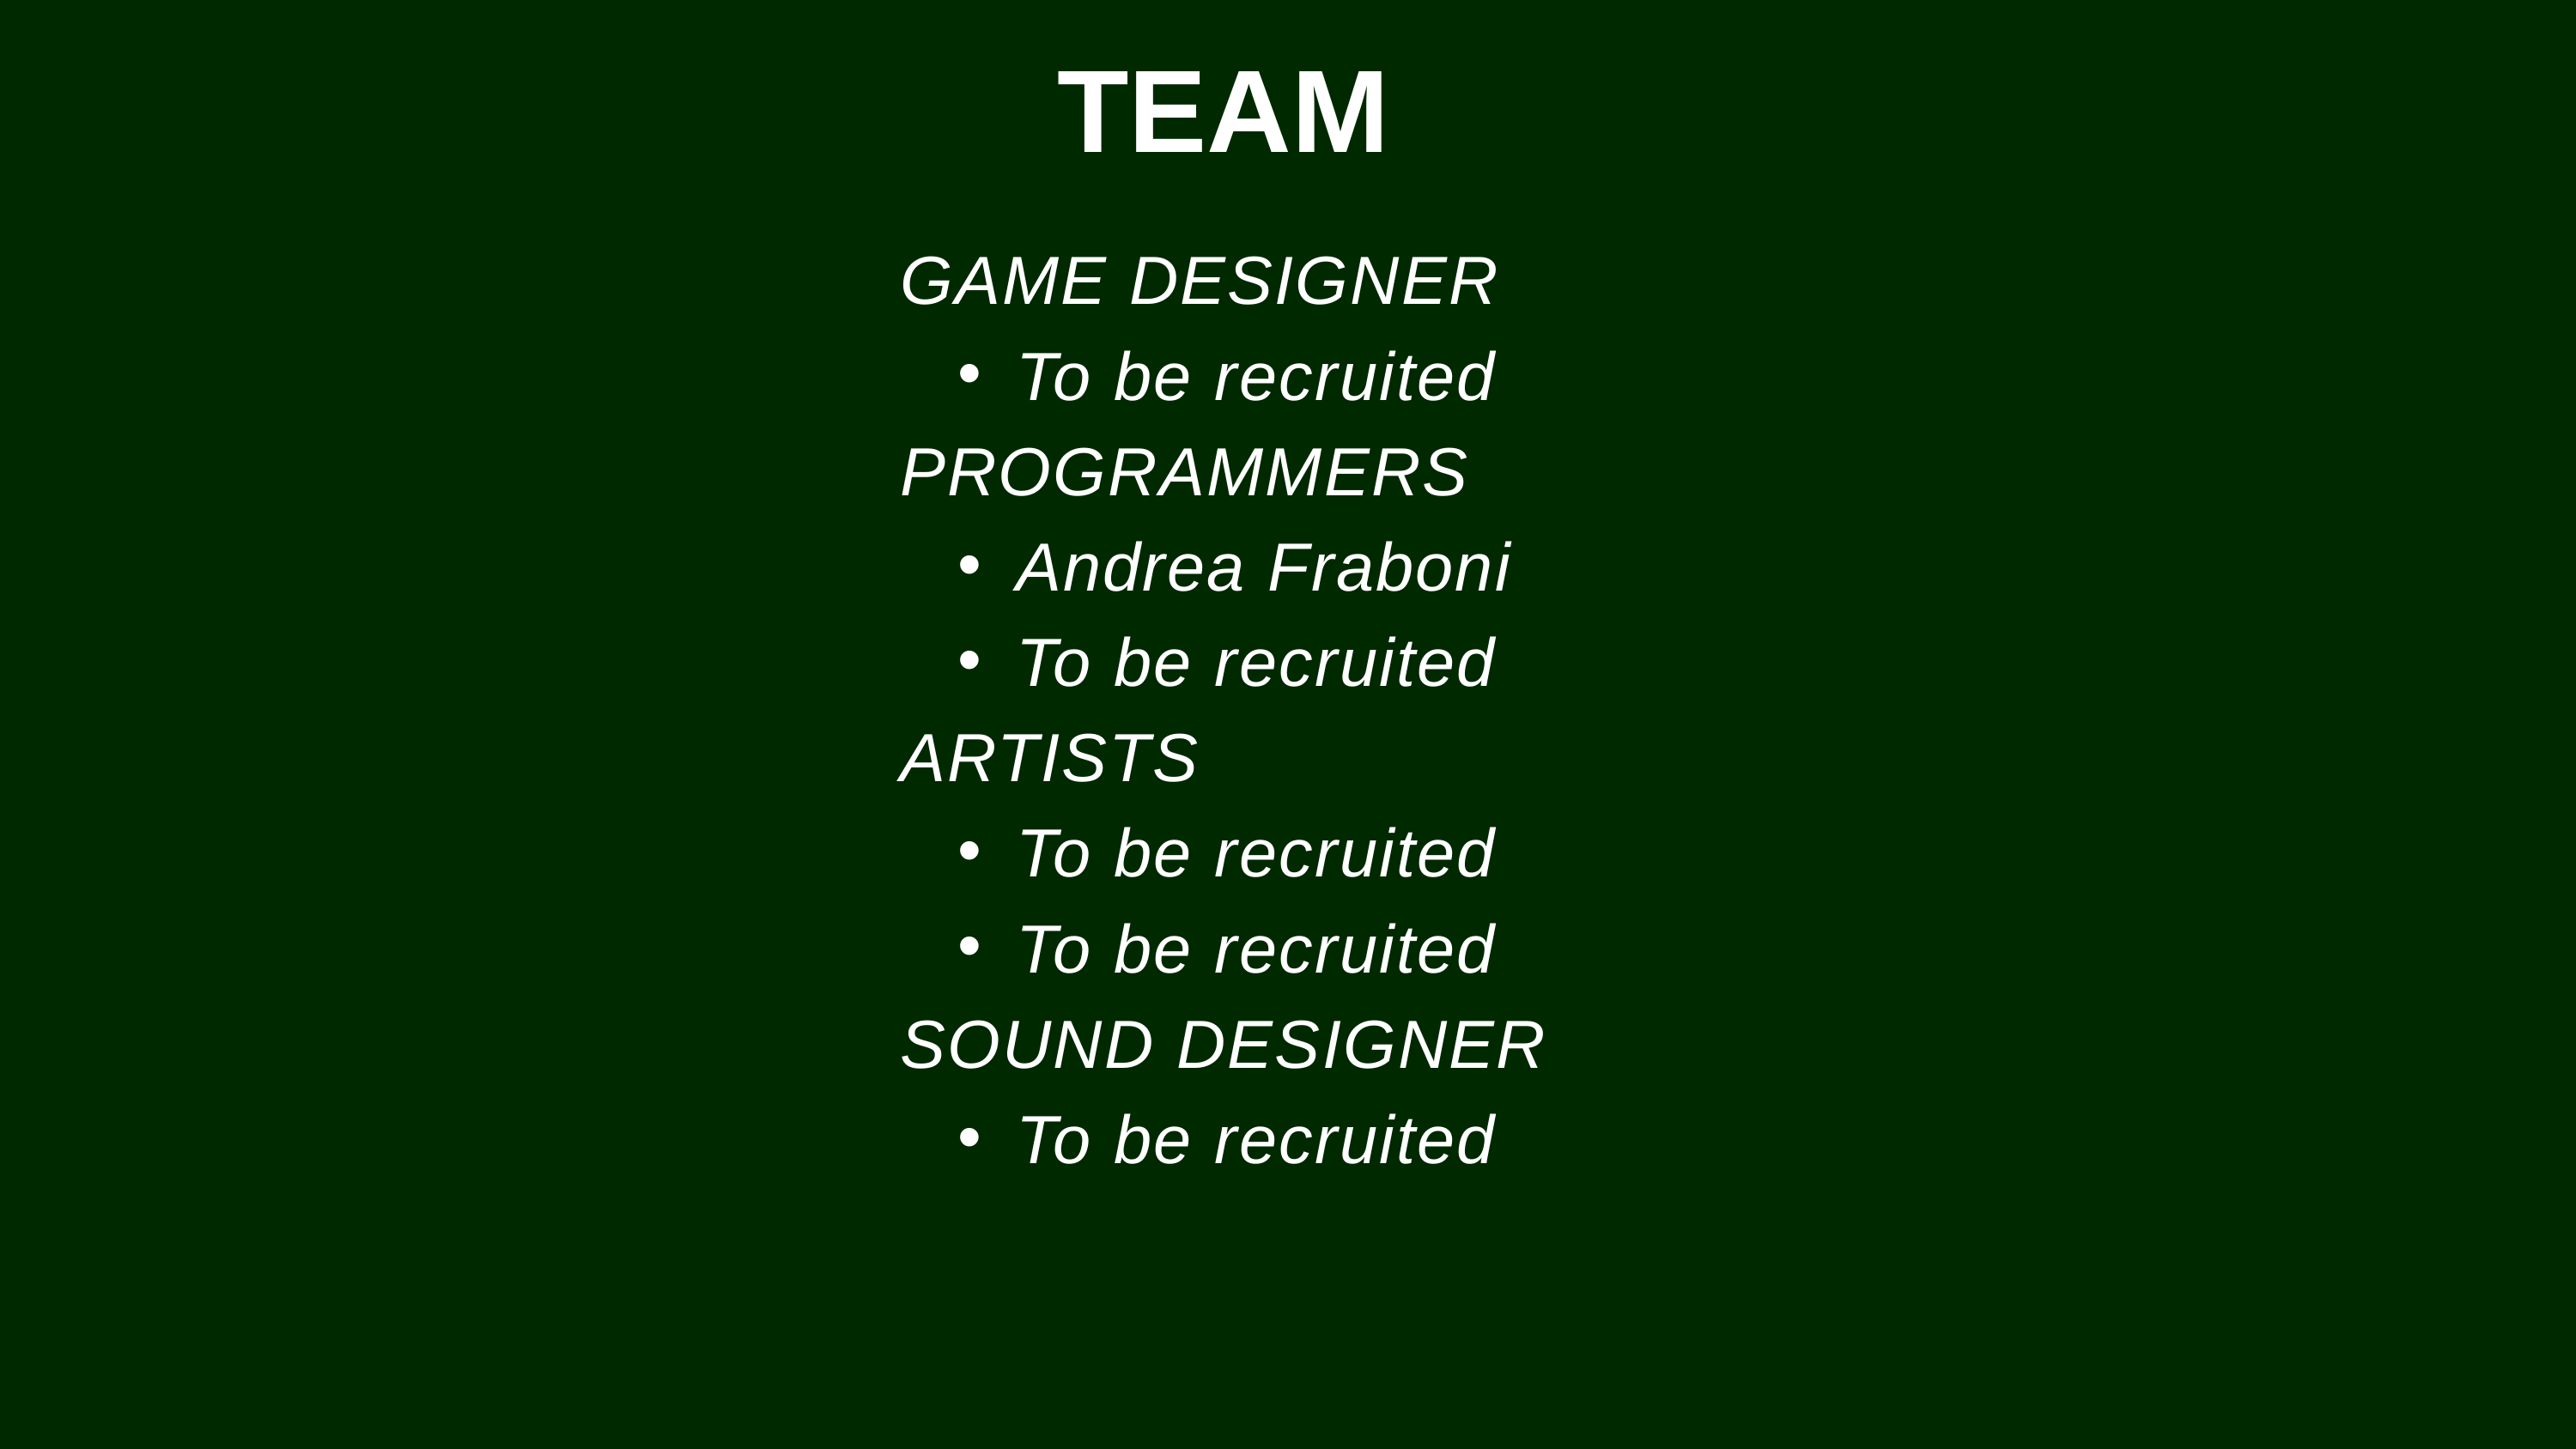

TEAM
GAME DESIGNER
To be recruited
PROGRAMMERS
Andrea Fraboni
To be recruited
ARTISTS
To be recruited
To be recruited
SOUND DESIGNER
To be recruited